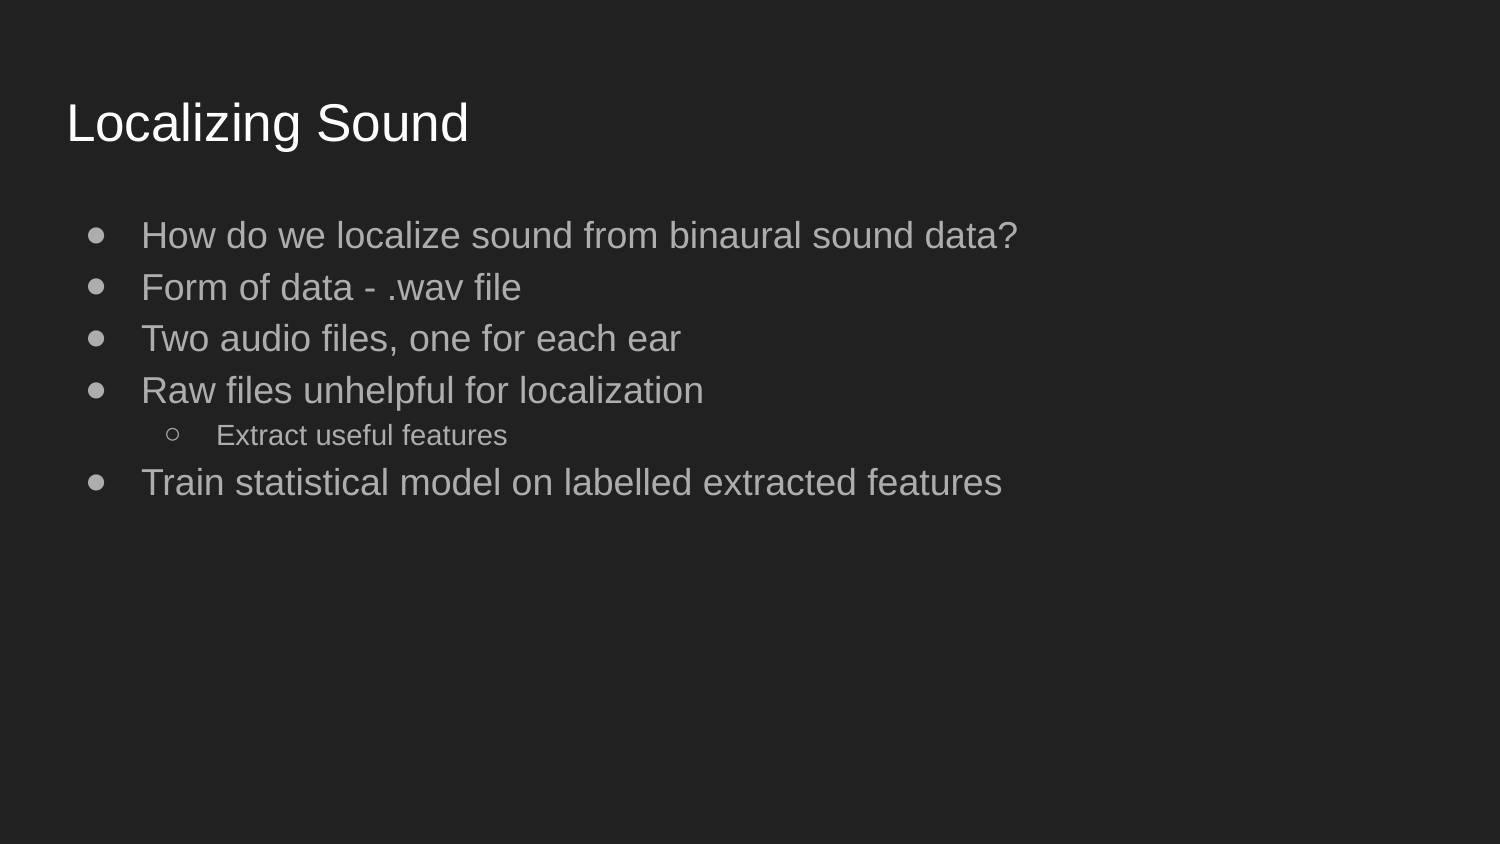

# Localizing Sound
How do we localize sound from binaural sound data?
Form of data - .wav file
Two audio files, one for each ear
Raw files unhelpful for localization
Extract useful features
Train statistical model on labelled extracted features